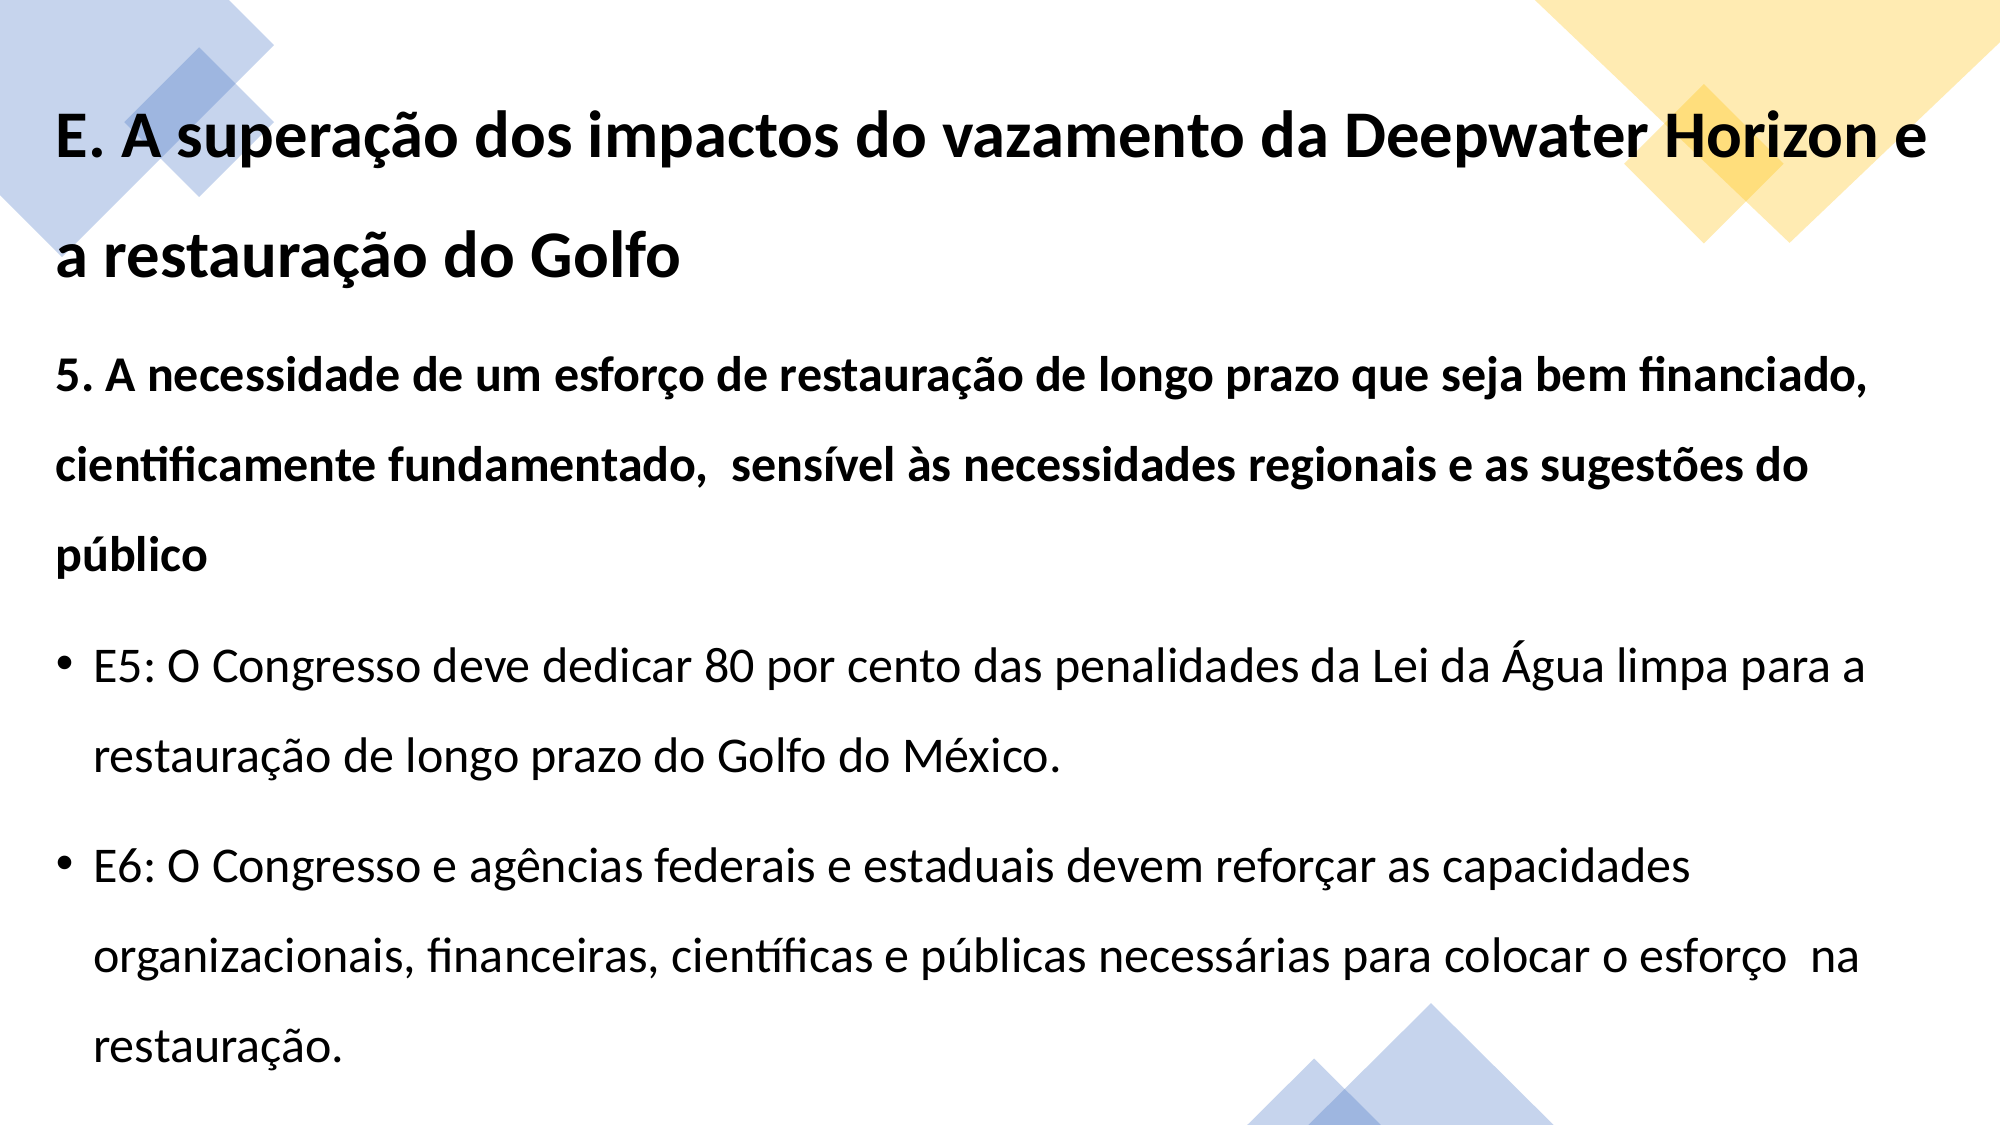

E. A superação dos impactos do vazamento da Deepwater Horizon e a restauração do Golfo
5. A necessidade de um esforço de restauração de longo prazo que seja bem financiado, cientificamente fundamentado,  sensível às necessidades regionais e as sugestões do público
E5: O Congresso deve dedicar 80 por cento das penalidades da Lei da Água limpa para a restauração de longo prazo do Golfo do México.
E6: O Congresso e agências federais e estaduais devem reforçar as capacidades organizacionais, financeiras, científicas e públicas necessárias para colocar o esforço  na restauração.